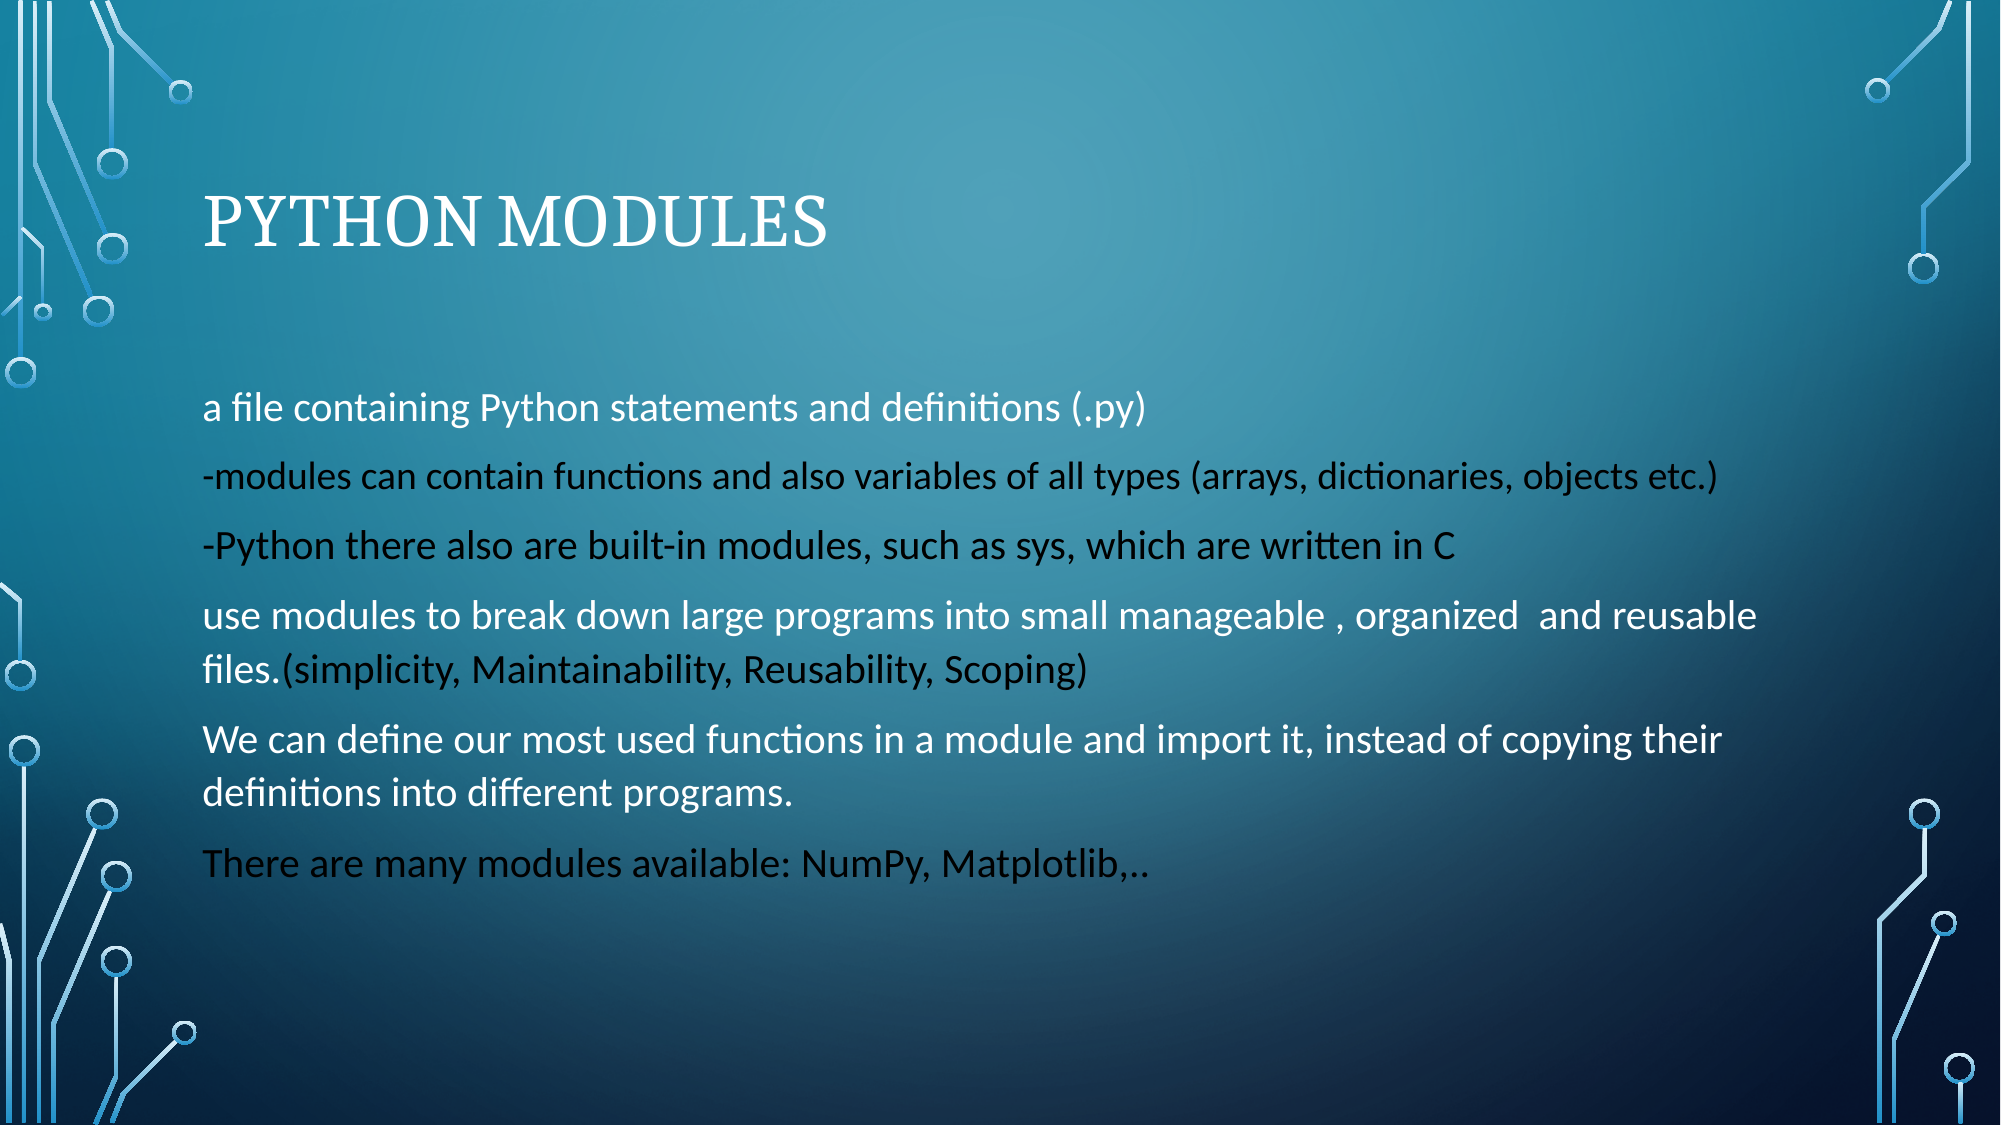

# Python Modules
a file containing Python statements and definitions (.py)
-modules can contain functions and also variables of all types (arrays, dictionaries, objects etc.)
-Python there also are built-in modules, such as sys, which are written in C
use modules to break down large programs into small manageable , organized  and reusable files.(simplicity, Maintainability, Reusability, Scoping)
We can define our most used functions in a module and import it, instead of copying their definitions into different programs.
There are many modules available: NumPy, Matplotlib,..